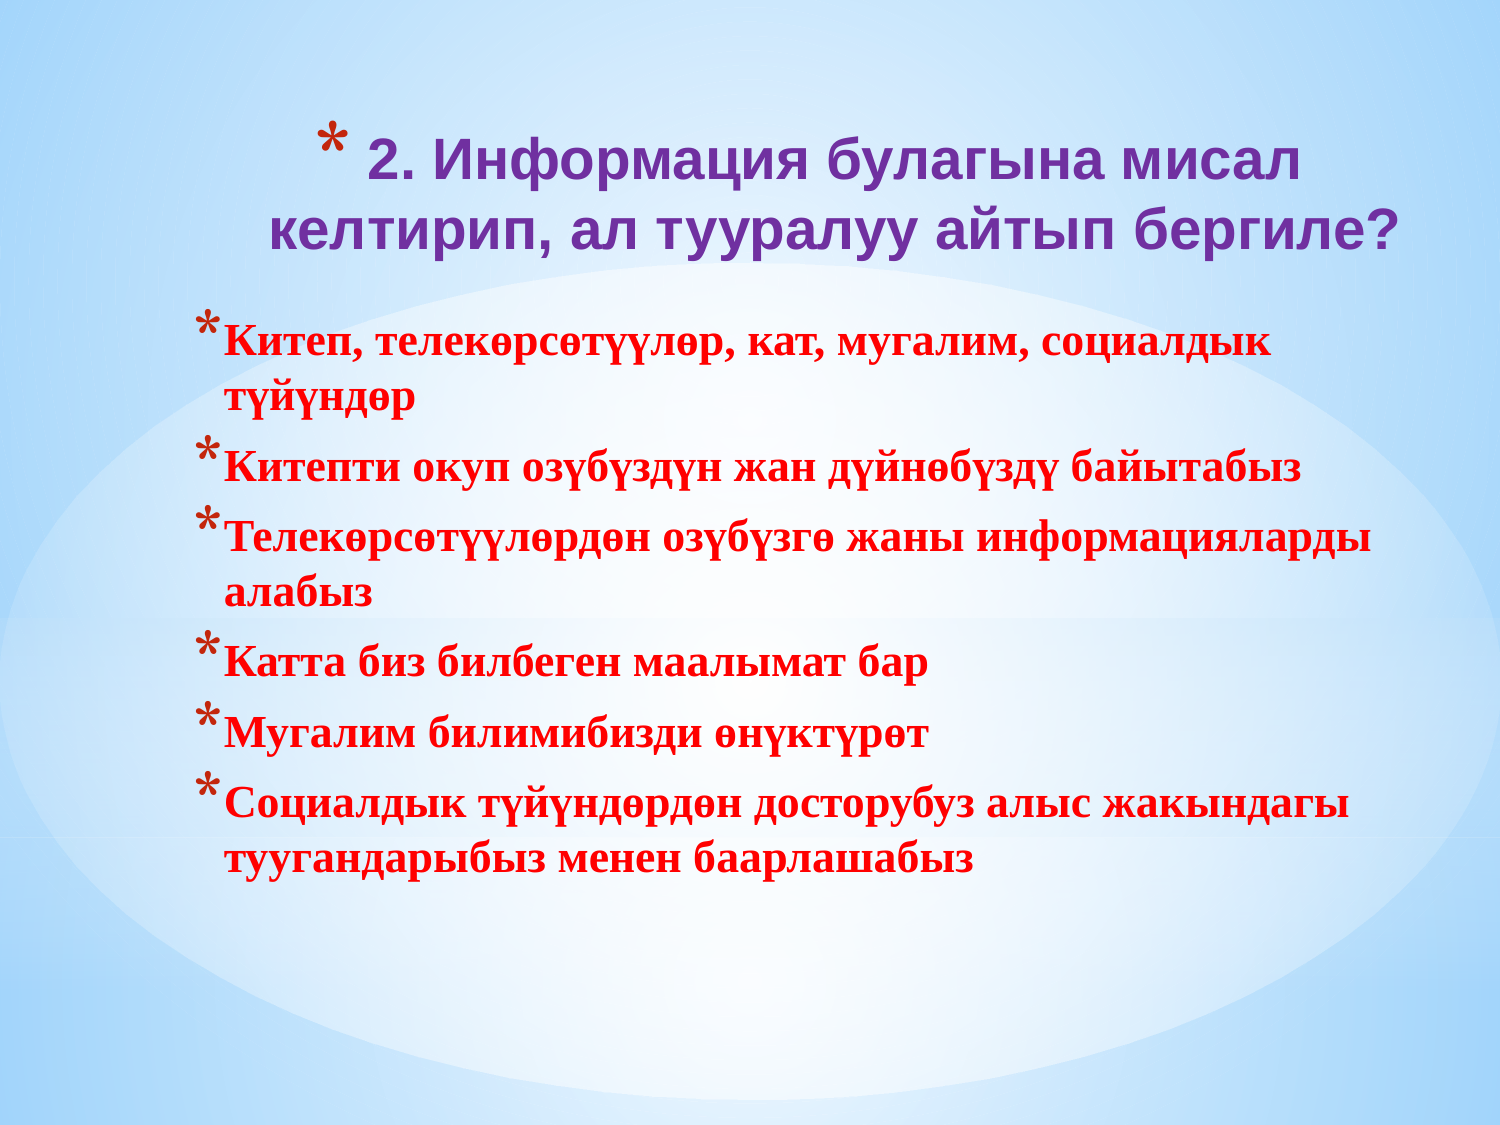

# 2. Информация булагына мисал келтирип, ал тууралуу айтып бергиле?
Китеп, телекөрсөтүүлөр, кат, мугалим, социалдык түйүндөр
Китепти окуп озүбүздүн жан дүйнөбүздү байытабыз
Телекөрсөтүүлөрдөн озүбүзгө жаны информацияларды алабыз
Катта биз билбеген маалымат бар
Мугалим билимибизди өнүктүрөт
Социалдык түйүндөрдөн досторубуз алыс жакындагы туугандарыбыз менен баарлашабыз